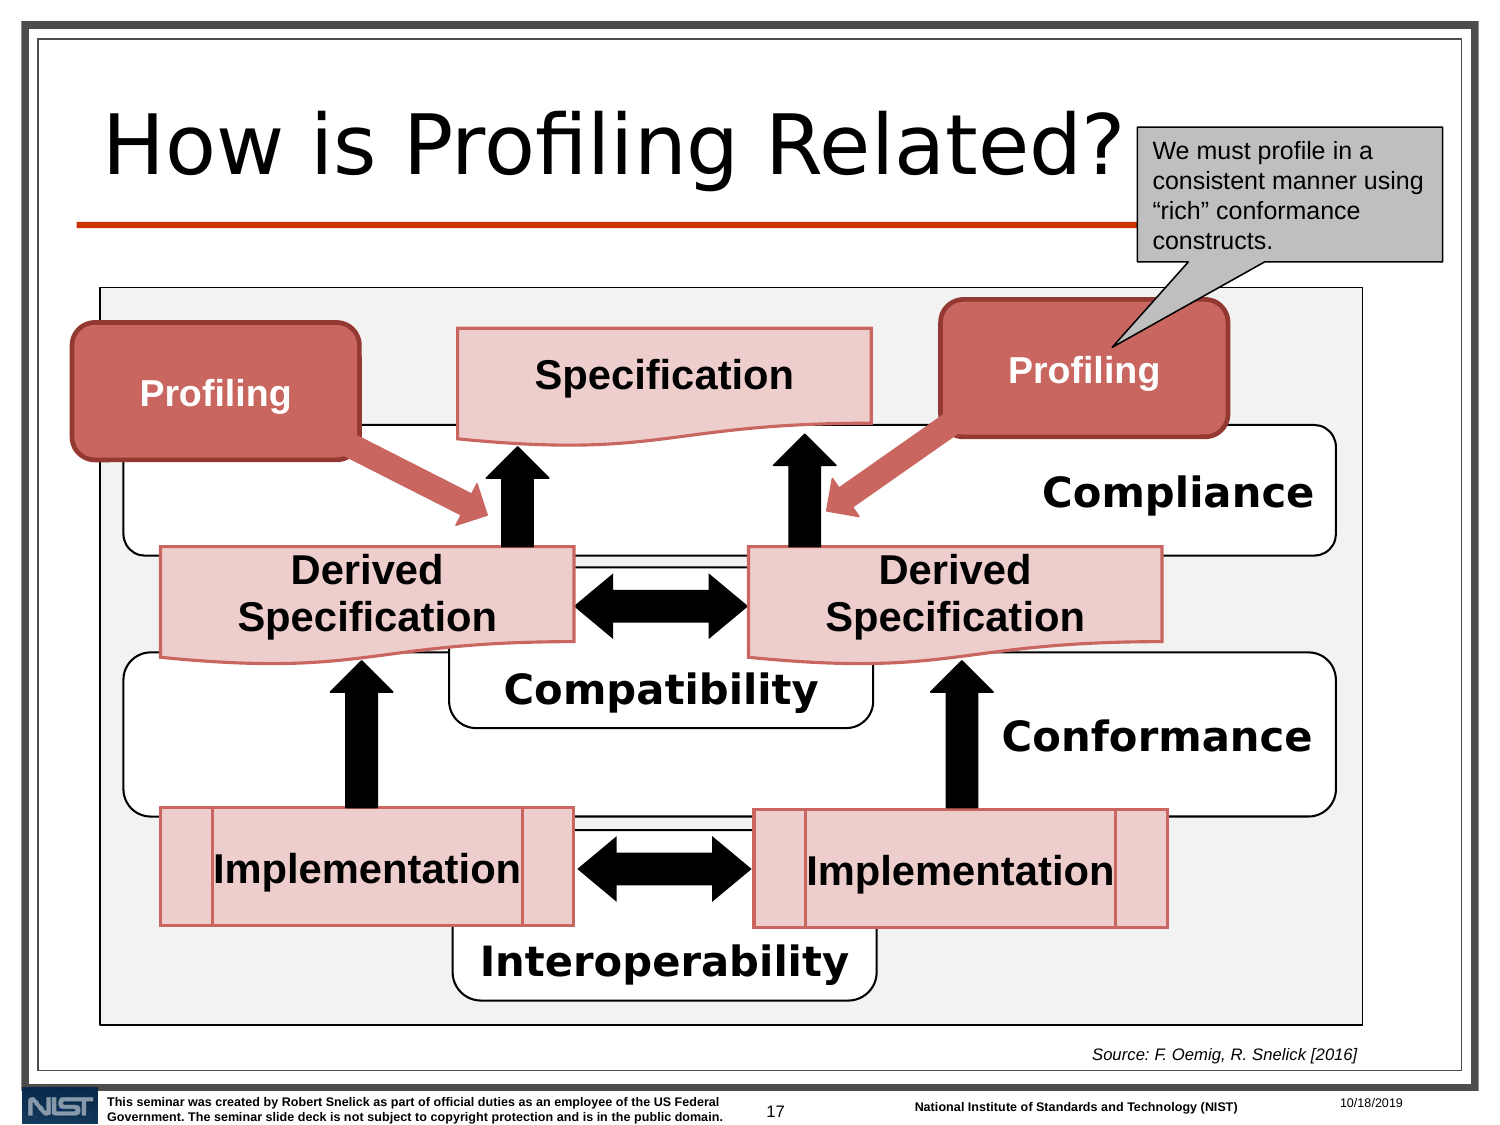

# How is Profiling Related?
We must profile in a consistent manner using “rich” conformance constructs.

Profiling
Profiling
Specification
Compliance

Derived
Specification
Derived
Specification
Compatibility

Conformance

Implementation
Implementation
Interoperability

Source: F. Oemig, R. Snelick [2016]
17
10/18/2019
10/18/2019